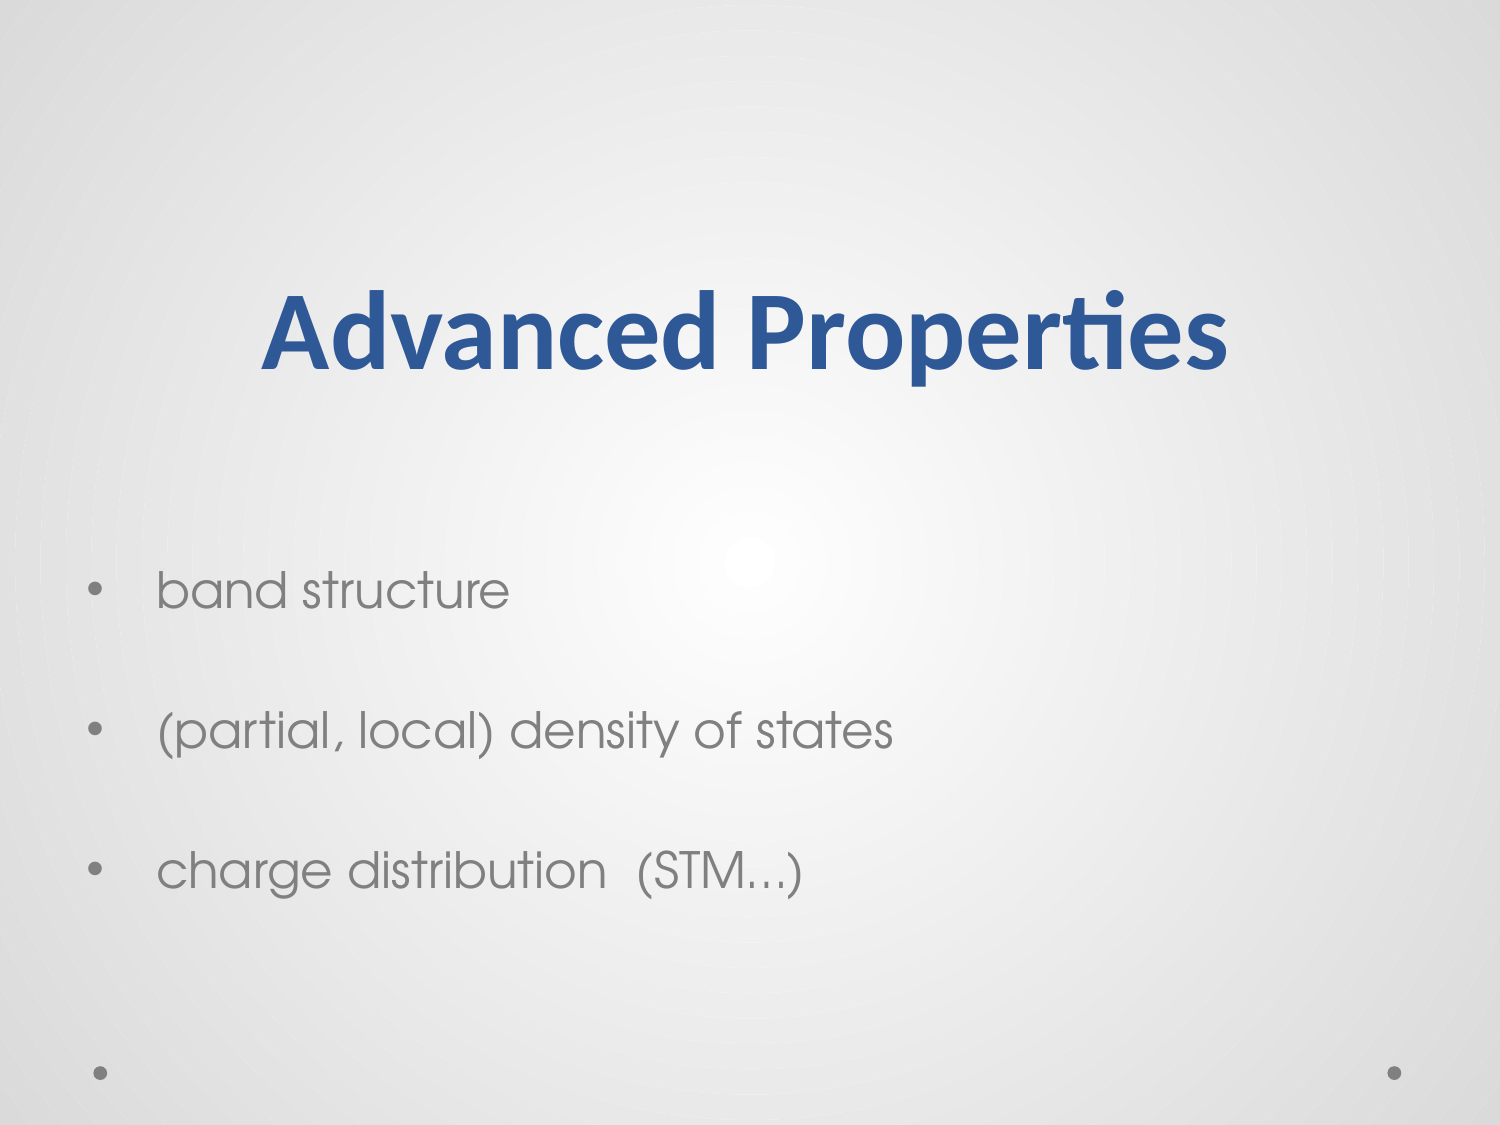

# Advanced Properties
 band structure

 (partial, local) density of states

 charge distribution  (STM…)